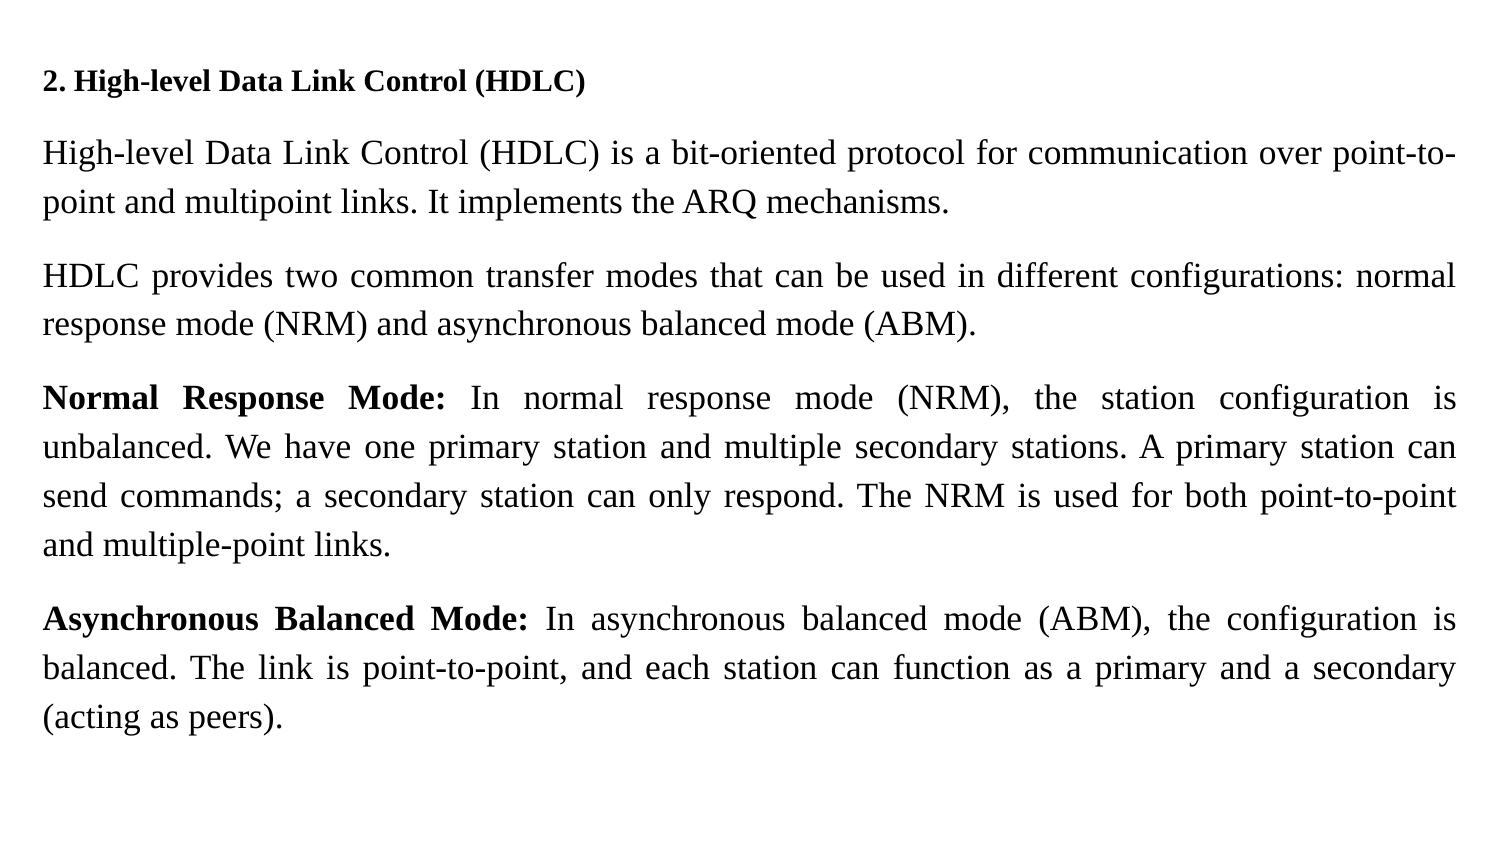

#
2. High-level Data Link Control (HDLC)
High-level Data Link Control (HDLC) is a bit-oriented protocol for communication over point-to-point and multipoint links. It implements the ARQ mechanisms.
HDLC provides two common transfer modes that can be used in different configurations: normal response mode (NRM) and asynchronous balanced mode (ABM).
Normal Response Mode: In normal response mode (NRM), the station configuration is unbalanced. We have one primary station and multiple secondary stations. A primary station can send commands; a secondary station can only respond. The NRM is used for both point-to-point and multiple-point links.
Asynchronous Balanced Mode: In asynchronous balanced mode (ABM), the configuration is balanced. The link is point-to-point, and each station can function as a primary and a secondary (acting as peers).